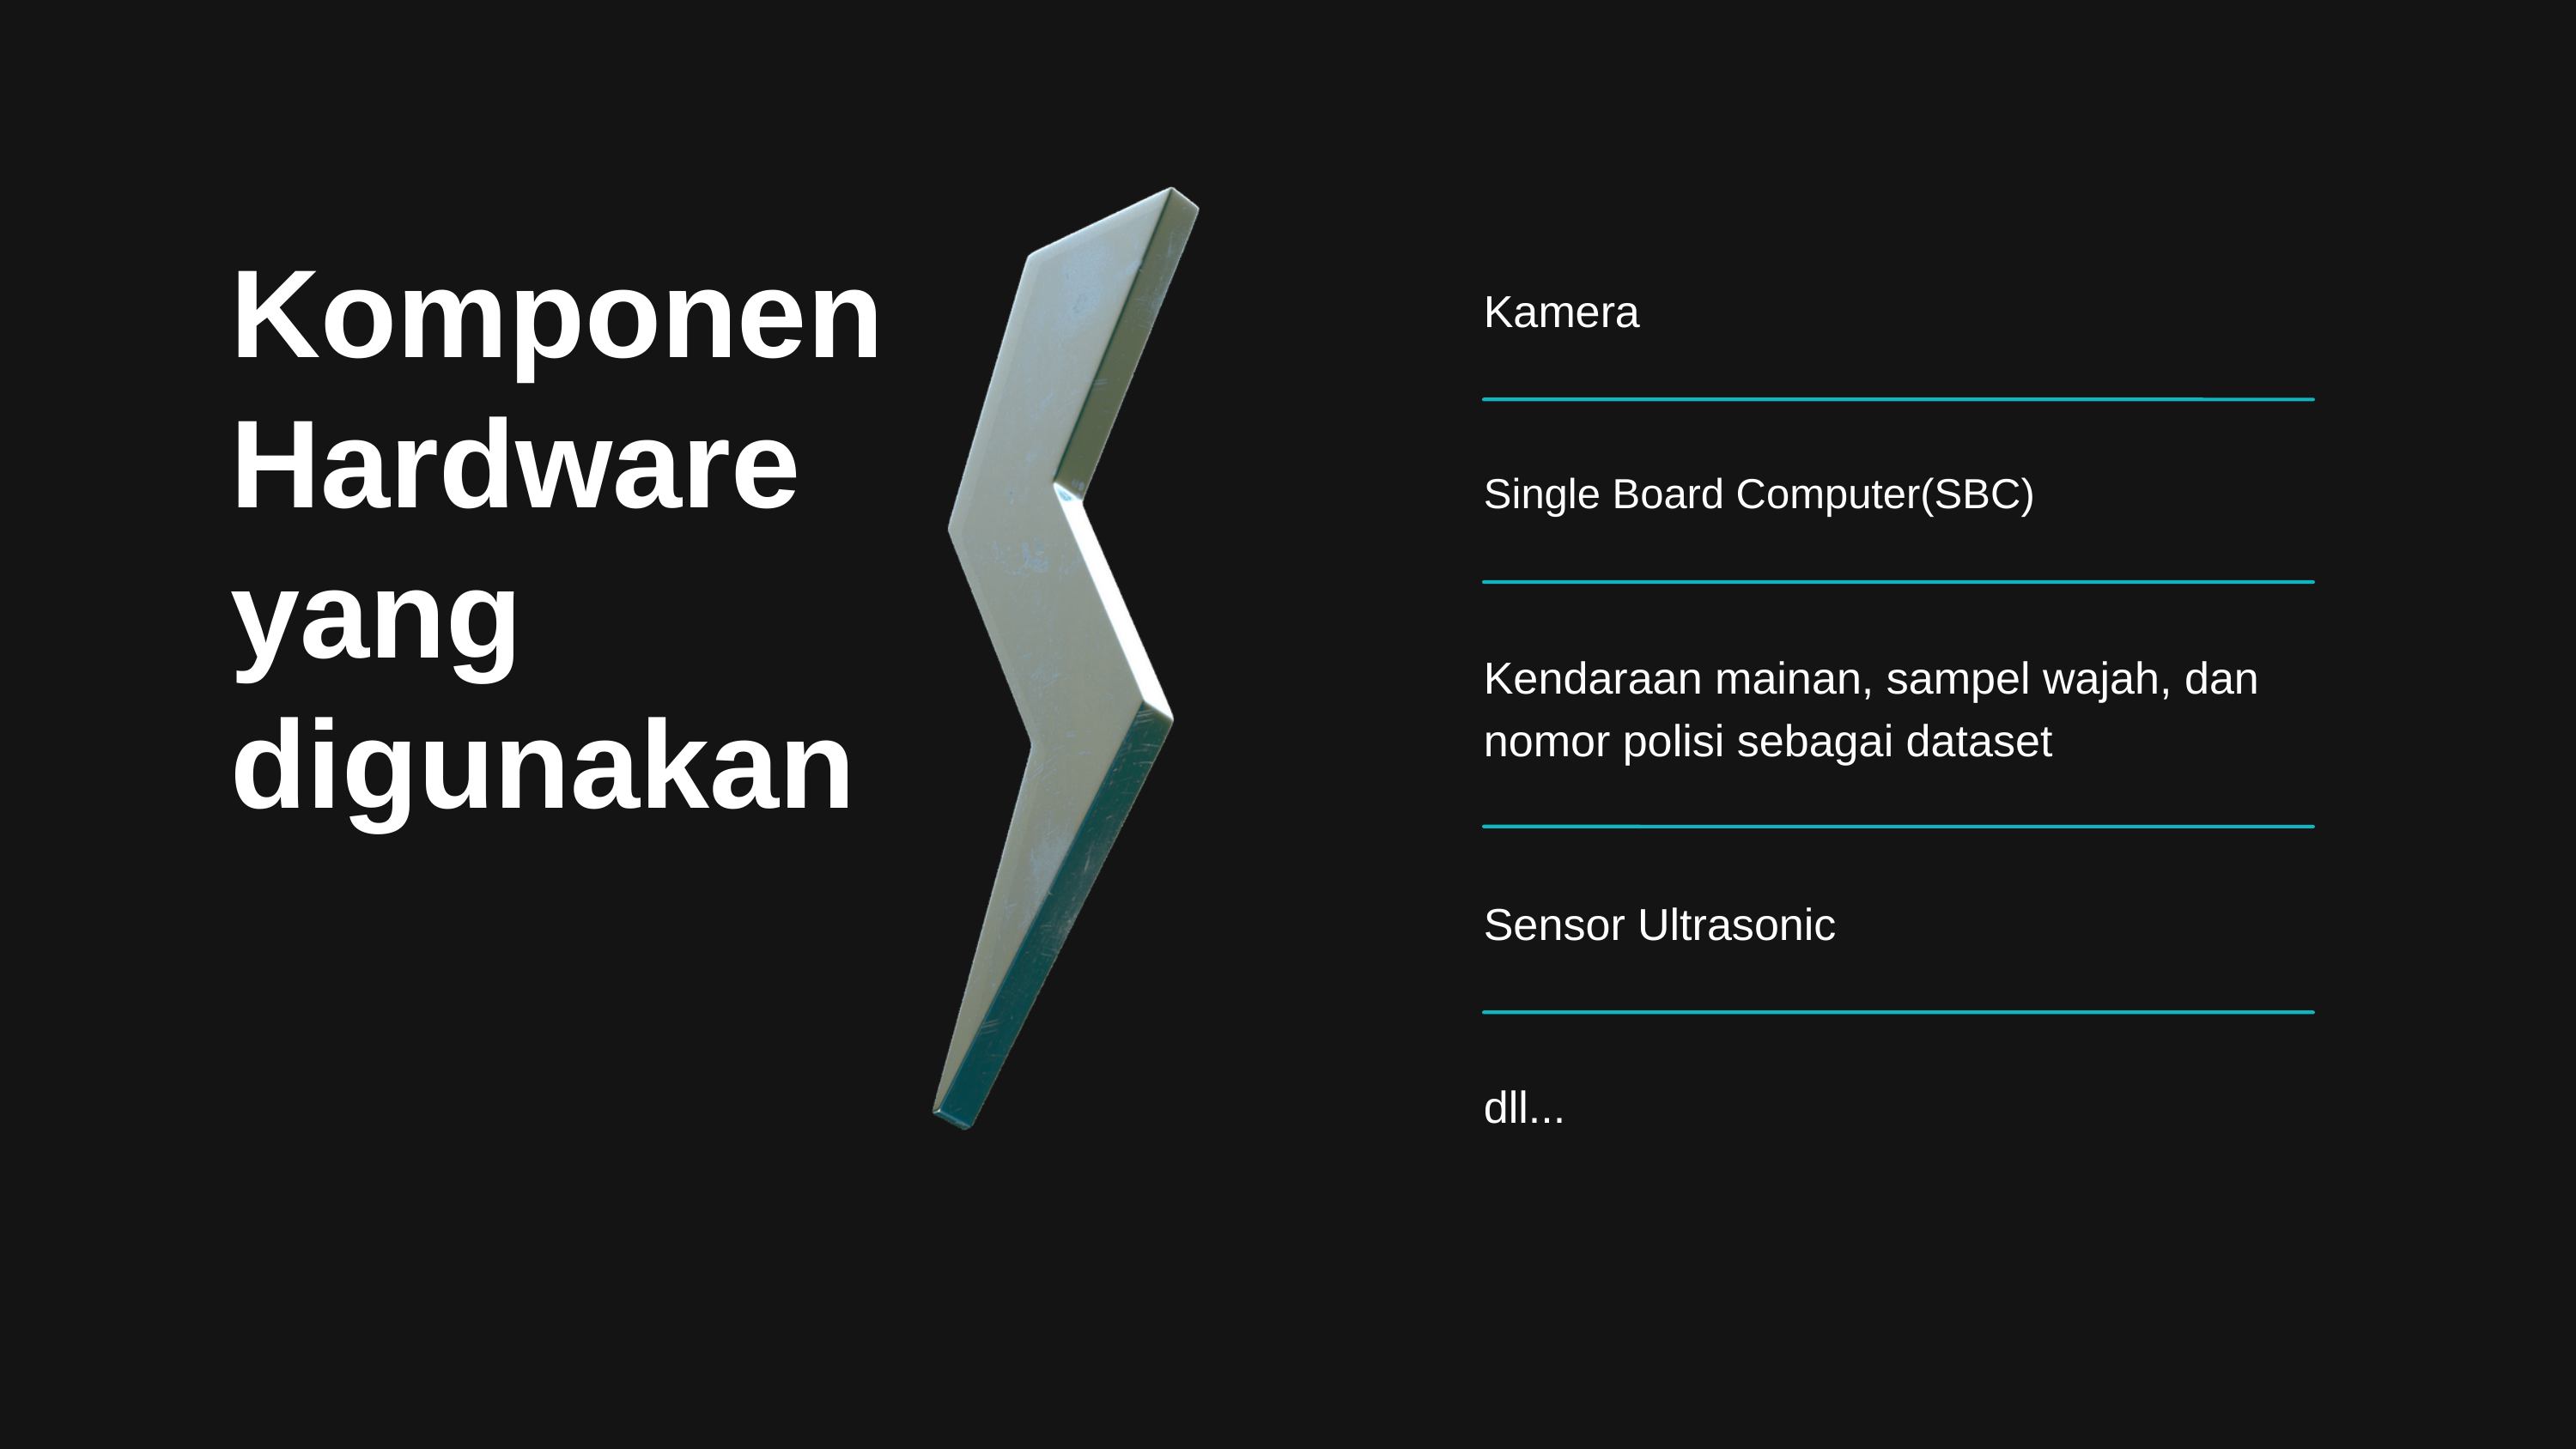

Komponen Hardware yang digunakan

Kamera

Single Board Computer(SBC)

Kendaraan mainan, sampel wajah, dan nomor polisi sebagai dataset

Sensor Ultrasonic

dll...